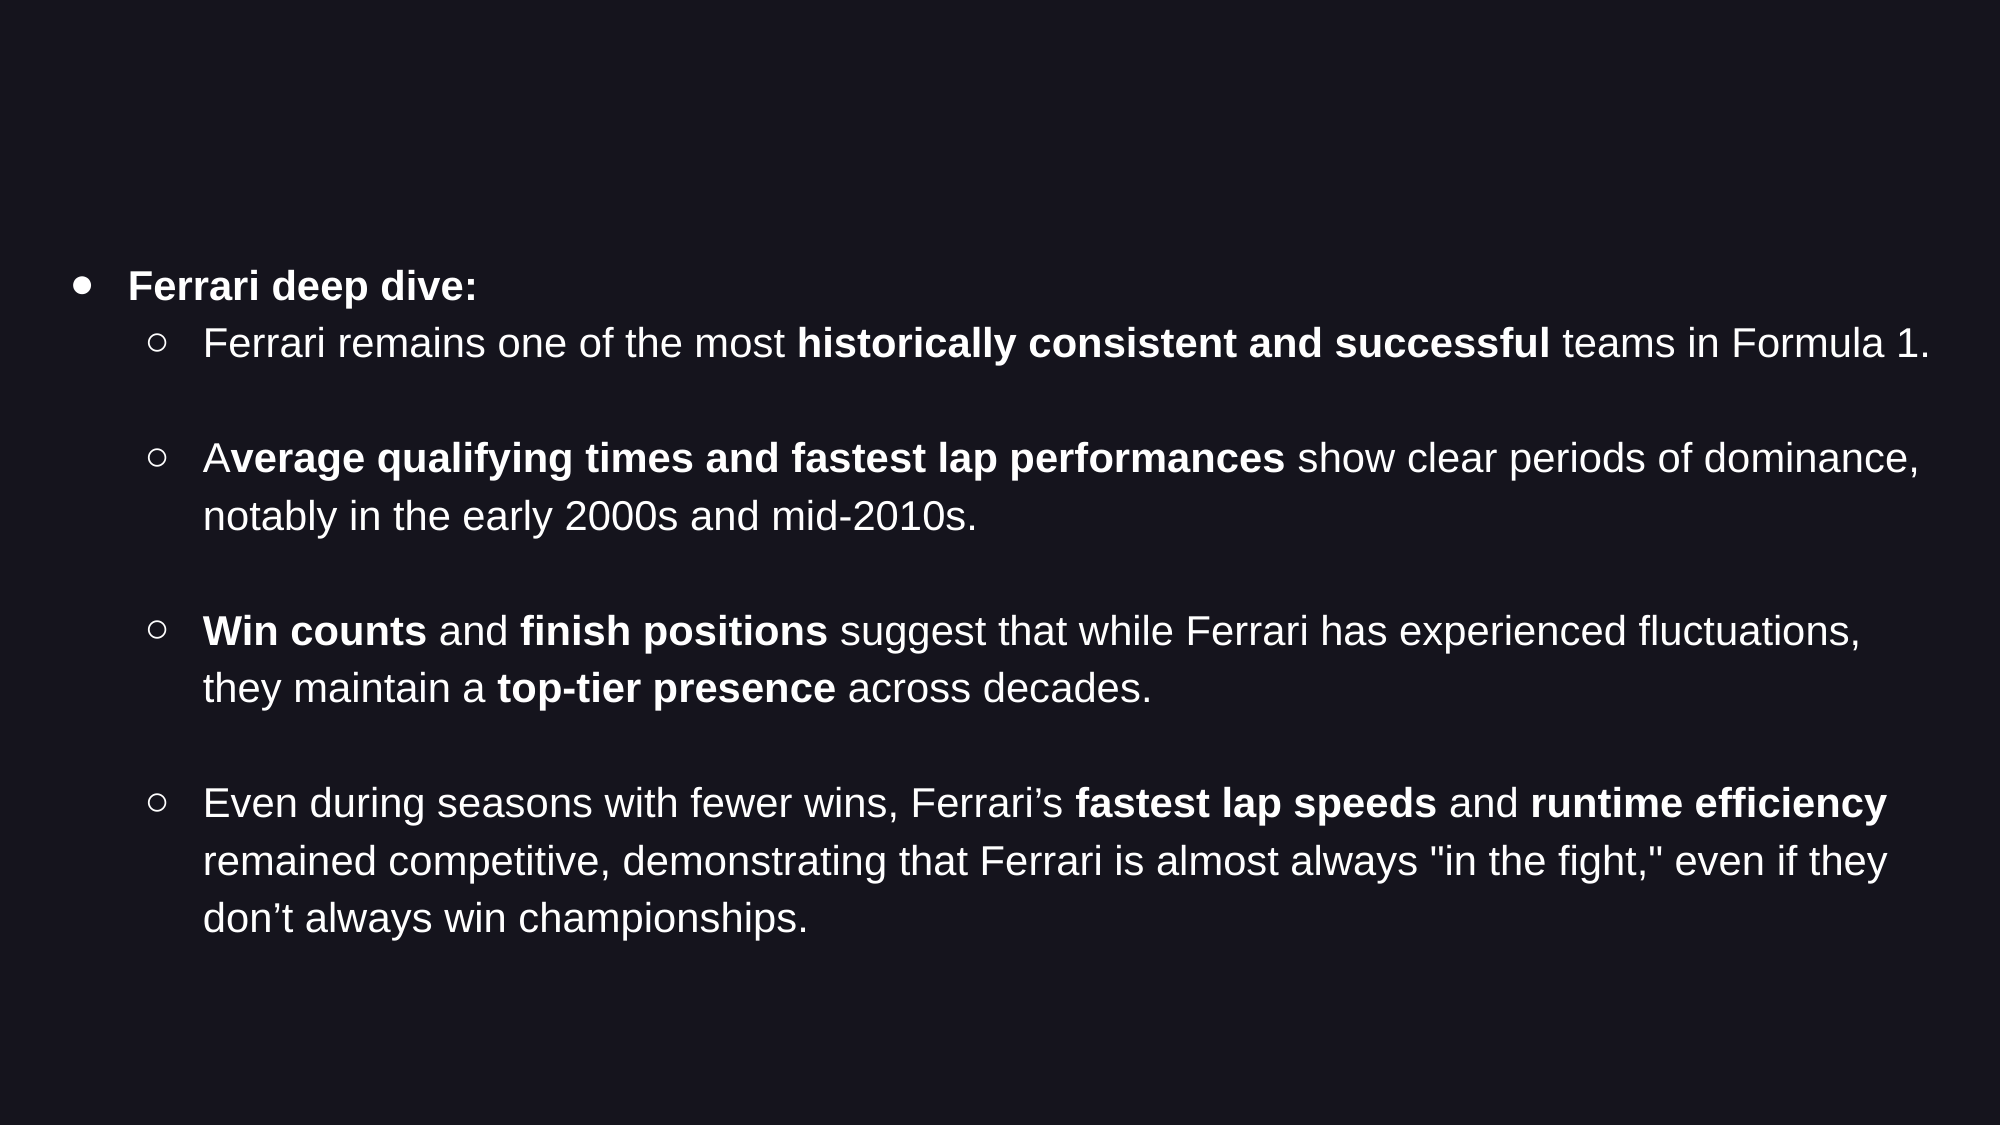

Ferrari deep dive:
Ferrari remains one of the most historically consistent and successful teams in Formula 1.
Average qualifying times and fastest lap performances show clear periods of dominance, notably in the early 2000s and mid-2010s.
Win counts and finish positions suggest that while Ferrari has experienced fluctuations, they maintain a top-tier presence across decades.
Even during seasons with fewer wins, Ferrari’s fastest lap speeds and runtime efficiency remained competitive, demonstrating that Ferrari is almost always "in the fight," even if they don’t always win championships.